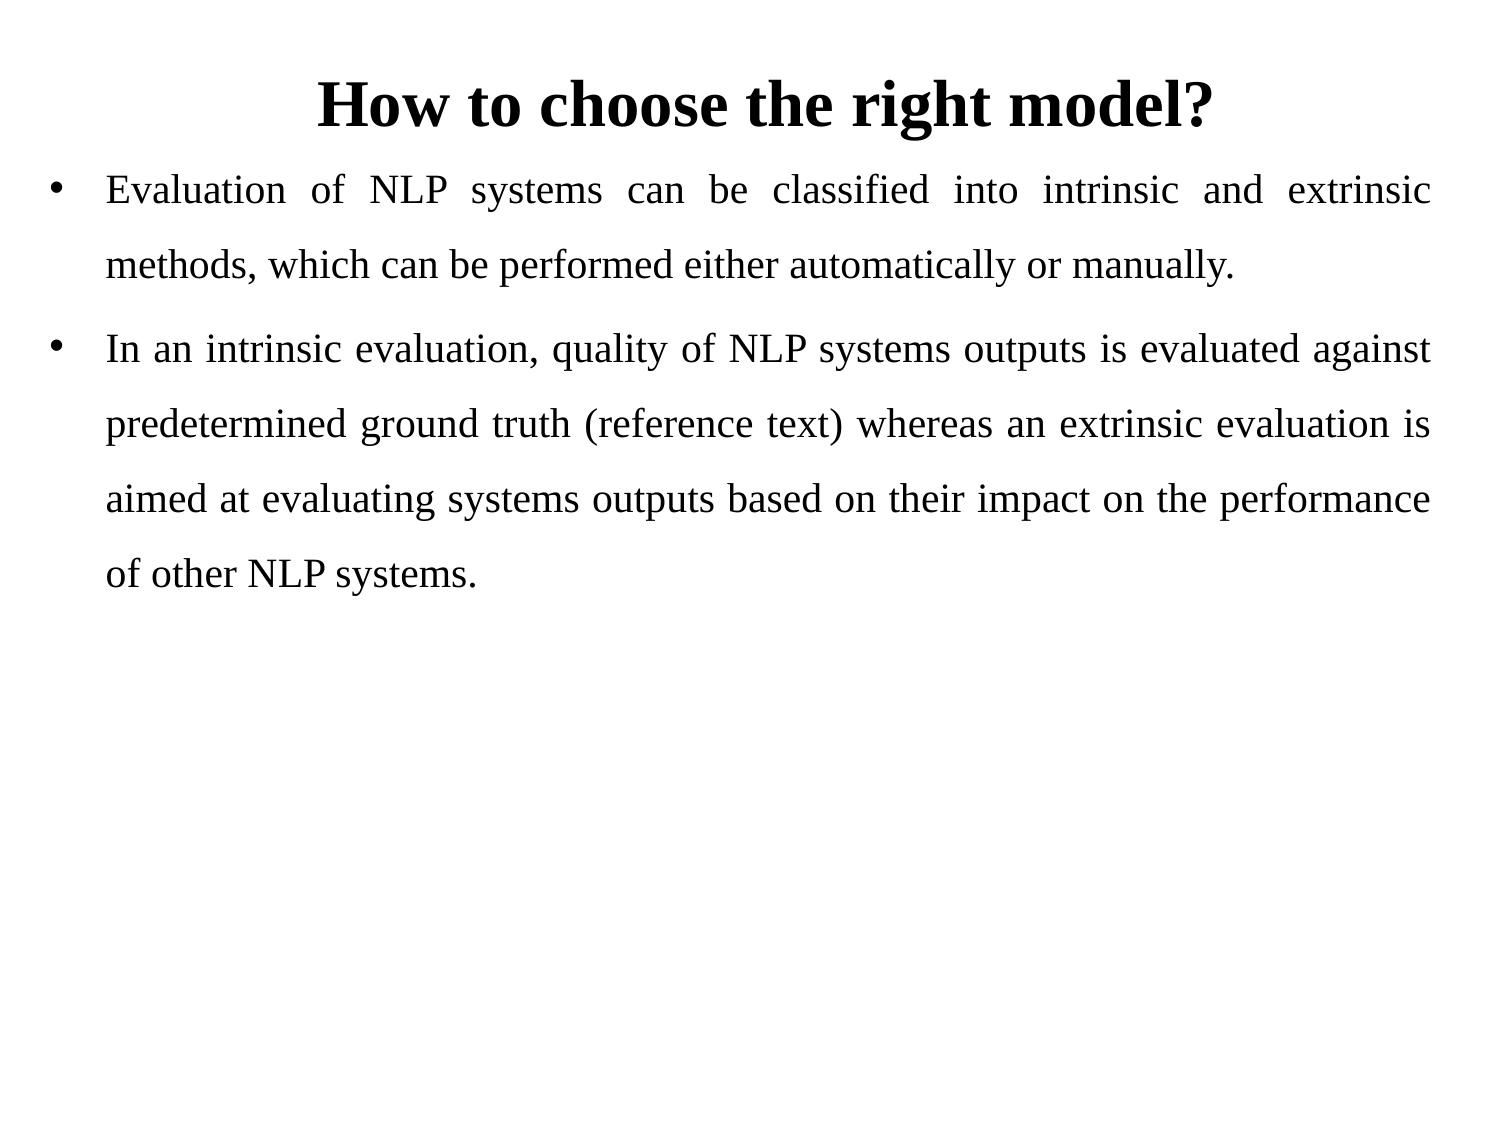

# How to choose the right model?
Evaluation of NLP systems can be classified into intrinsic and extrinsic methods, which can be performed either automatically or manually.
In an intrinsic evaluation, quality of NLP systems outputs is evaluated against predetermined ground truth (reference text) whereas an extrinsic evaluation is aimed at evaluating systems outputs based on their impact on the performance of other NLP systems.